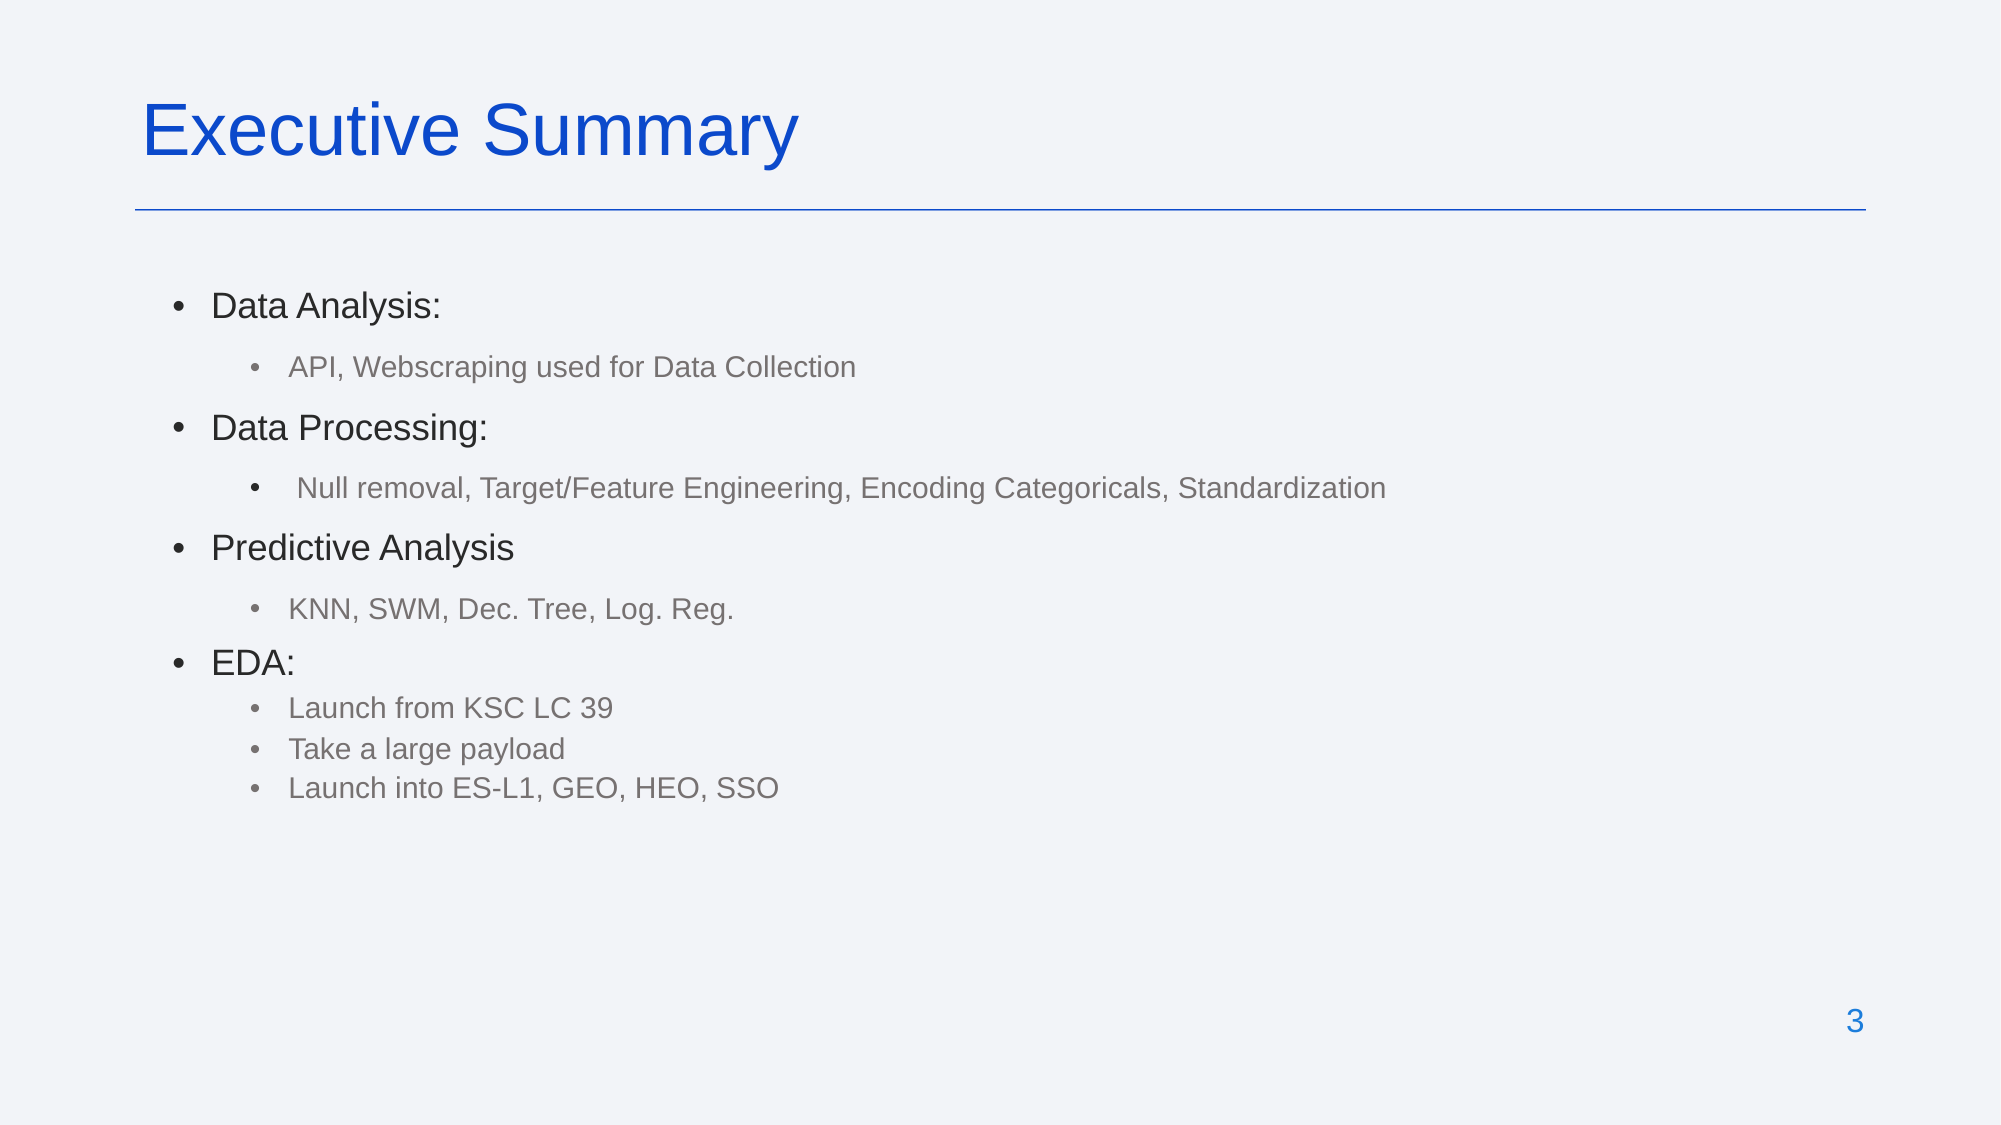

Executive Summary
Data Analysis:
API, Webscraping used for Data Collection
Data Processing:
 Null removal, Target/Feature Engineering, Encoding Categoricals, Standardization
Predictive Analysis
KNN, SWM, Dec. Tree, Log. Reg.
EDA:
Launch from KSC LC 39
Take a large payload
Launch into ES-L1, GEO, HEO, SSO

3